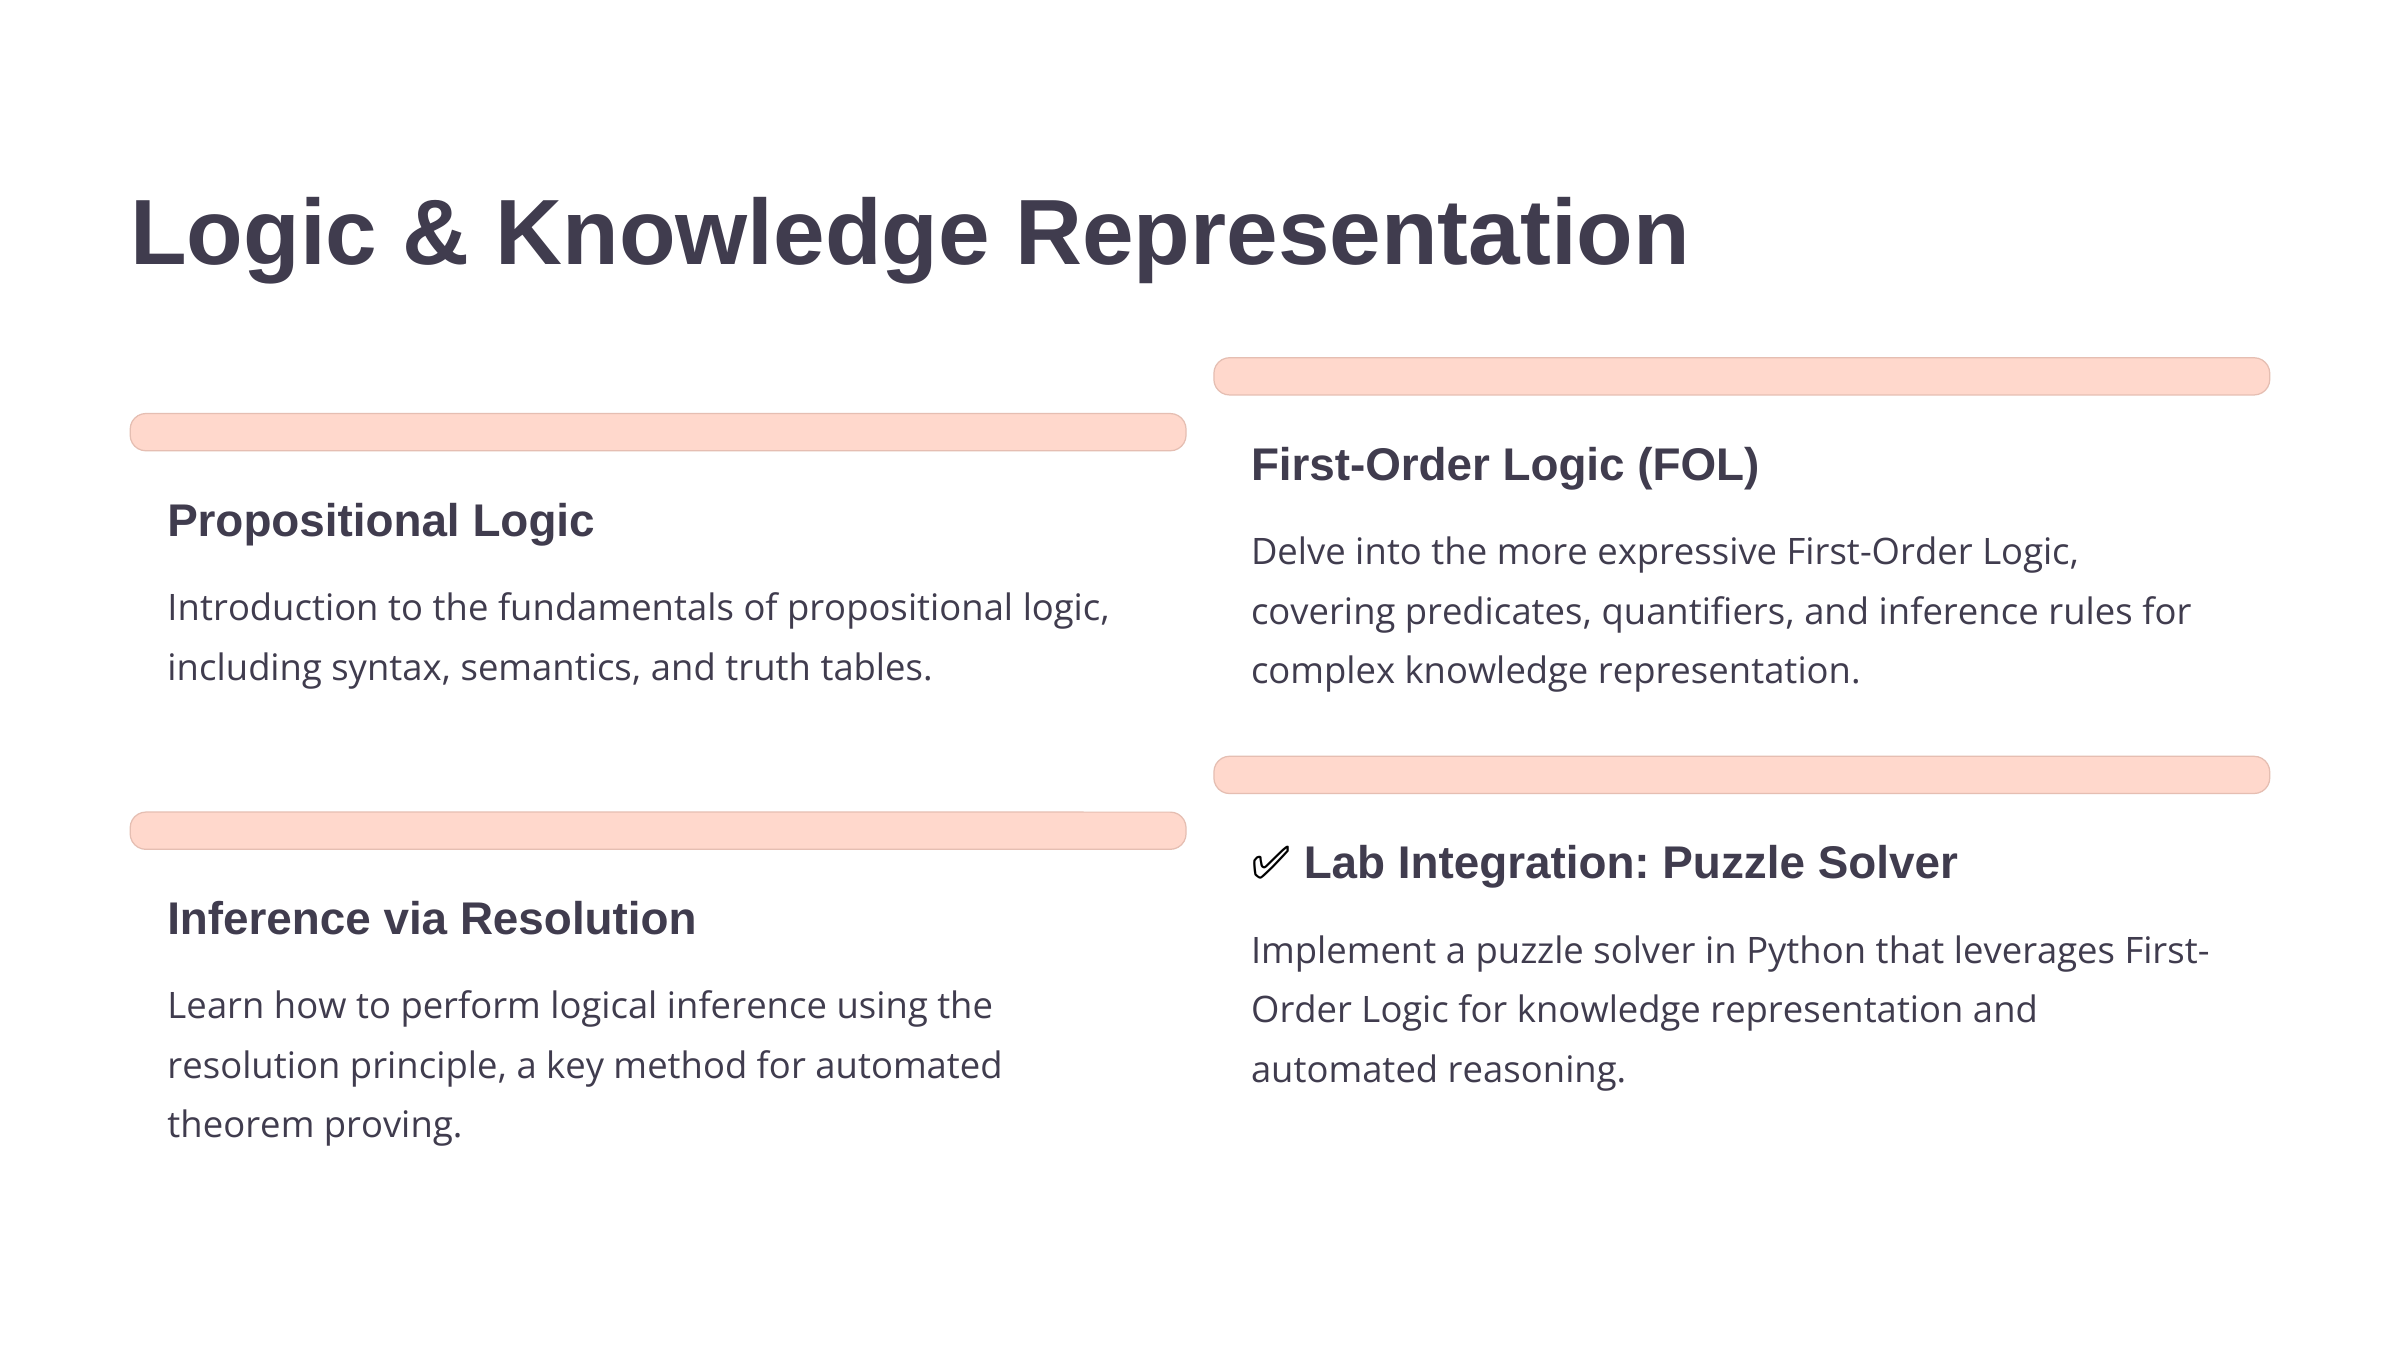

Logic & Knowledge Representation

First-Order Logic (FOL)
Propositional Logic
Delve into the more expressive First-Order Logic, covering predicates, quantifiers, and inference rules for complex knowledge representation.
Introduction to the fundamentals of propositional logic, including syntax, semantics, and truth tables.

✅ Lab Integration: Puzzle Solver
Inference via Resolution
Implement a puzzle solver in Python that leverages First-Order Logic for knowledge representation and automated reasoning.
Learn how to perform logical inference using the resolution principle, a key method for automated theorem proving.